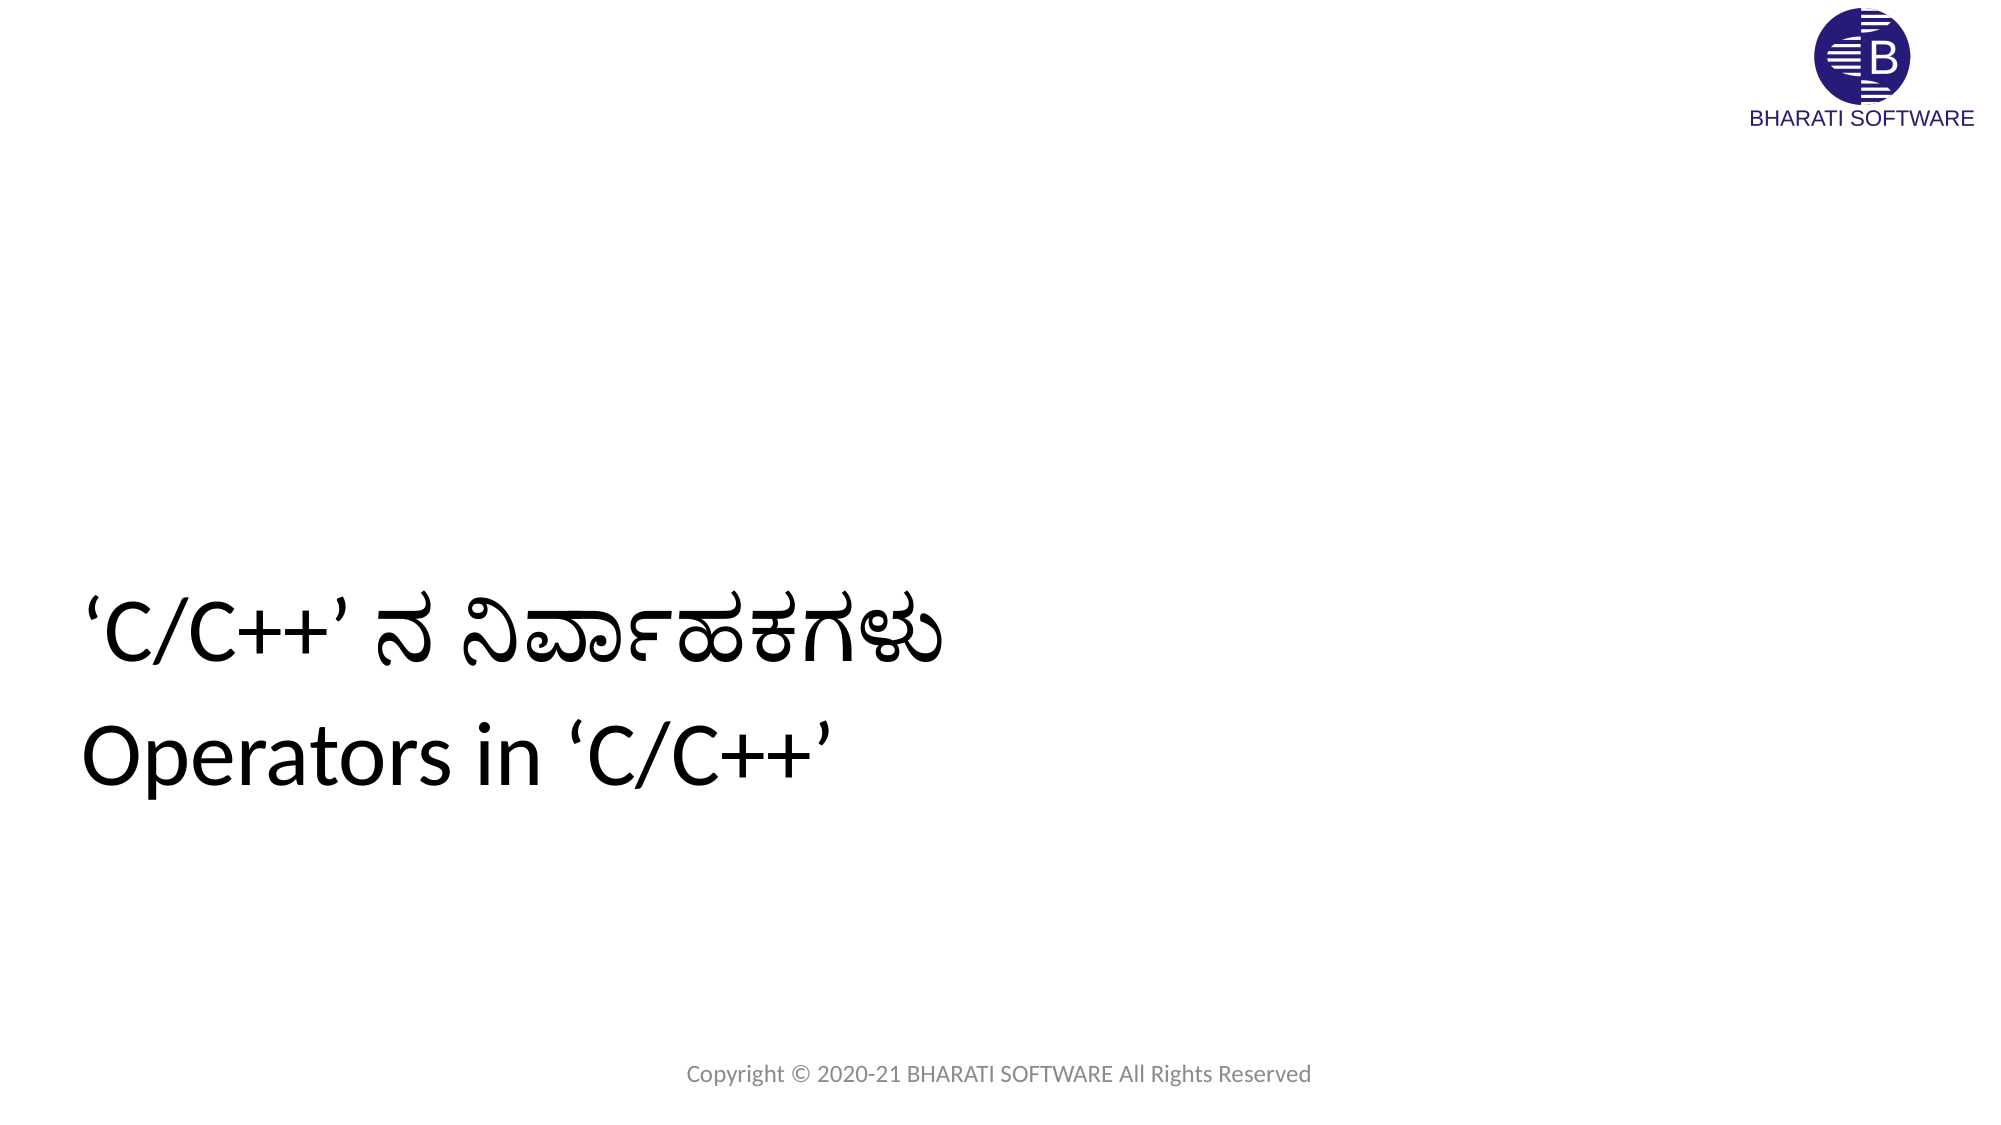

‘C/C++’ ನ ನಿರ್ವಾಹಕಗಳು
# Operators in ‘C/C++’
Copyright © 2020-21 BHARATI SOFTWARE All Rights Reserved